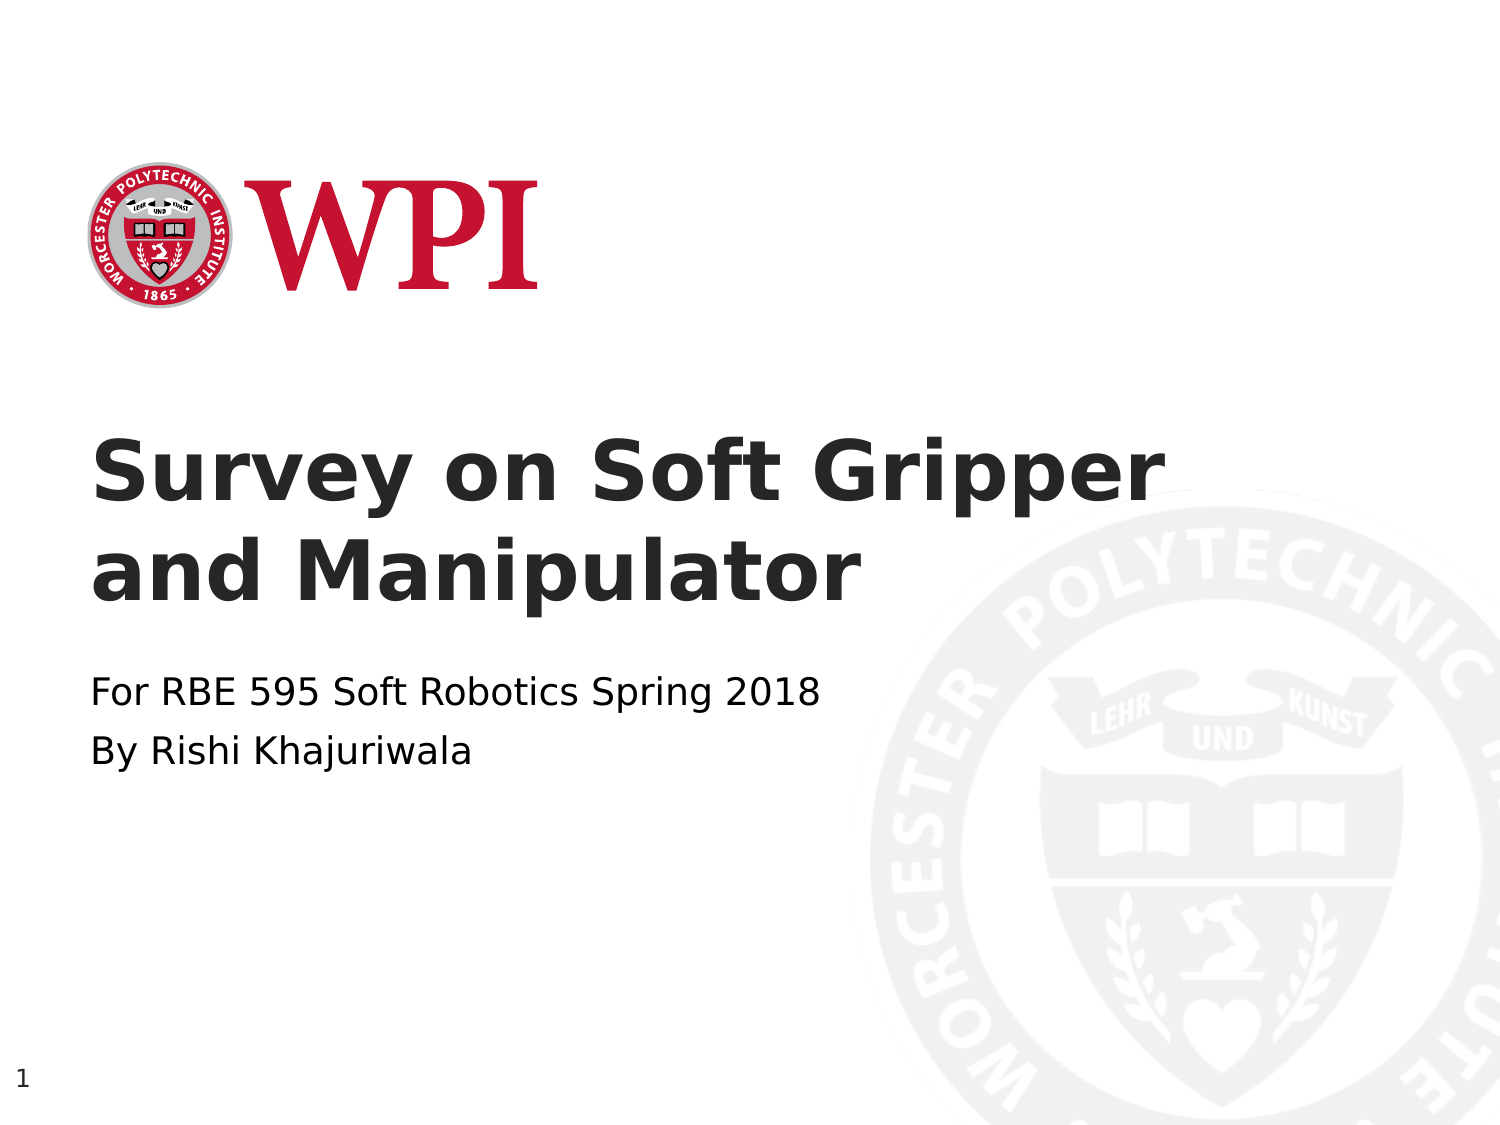

# Survey on Soft Gripper and Manipulator
For RBE 595 Soft Robotics Spring 2018
By Rishi Khajuriwala
1